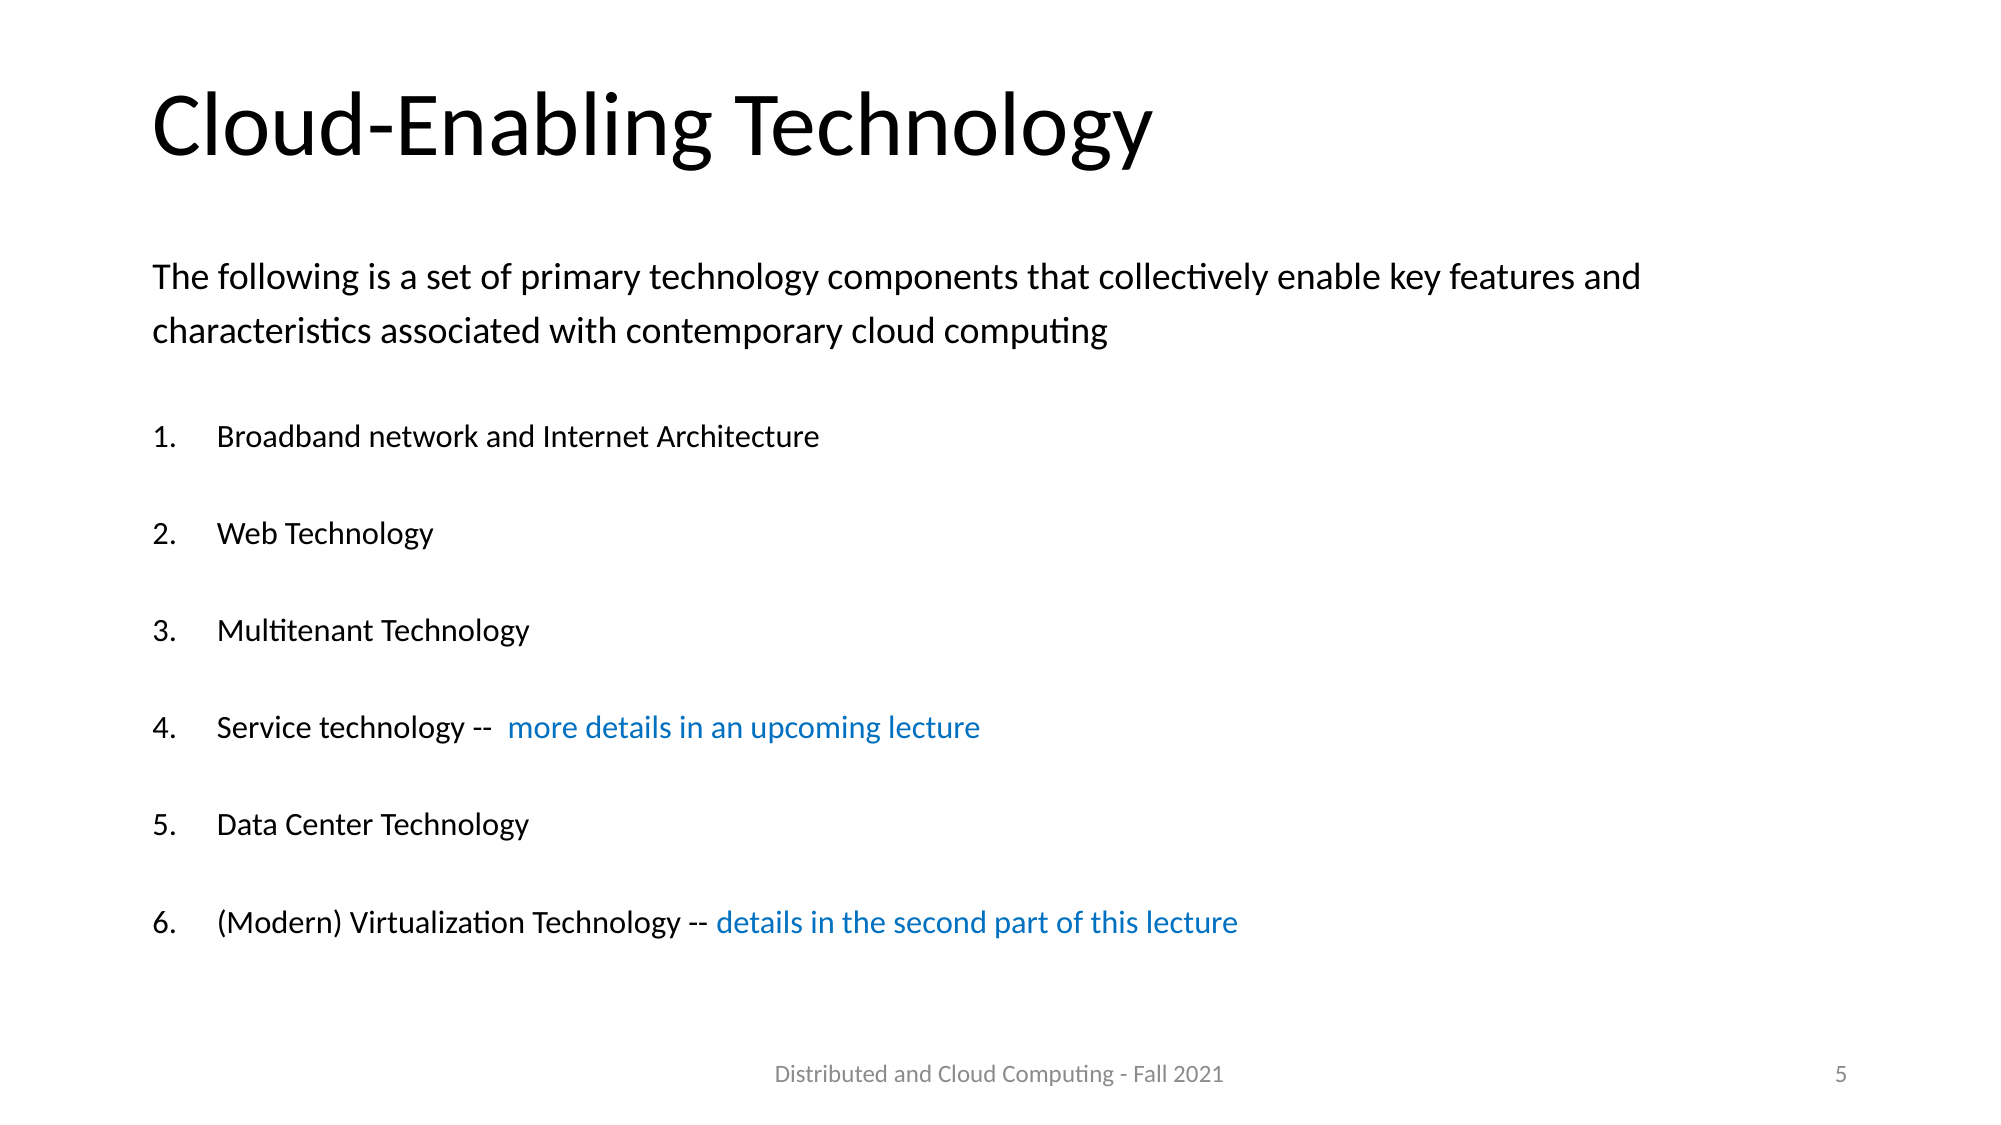

# Cloud-Enabling Technology
The following is a set of primary technology components that collectively enable key features and characteristics associated with contemporary cloud computing

Broadband network and Internet Architecture

Web Technology

Multitenant Technology

Service technology --  more details in an upcoming lecture

Data Center Technology

(Modern) Virtualization Technology -- details in the second part of this lecture
Distributed and Cloud Computing - Fall 2021
5